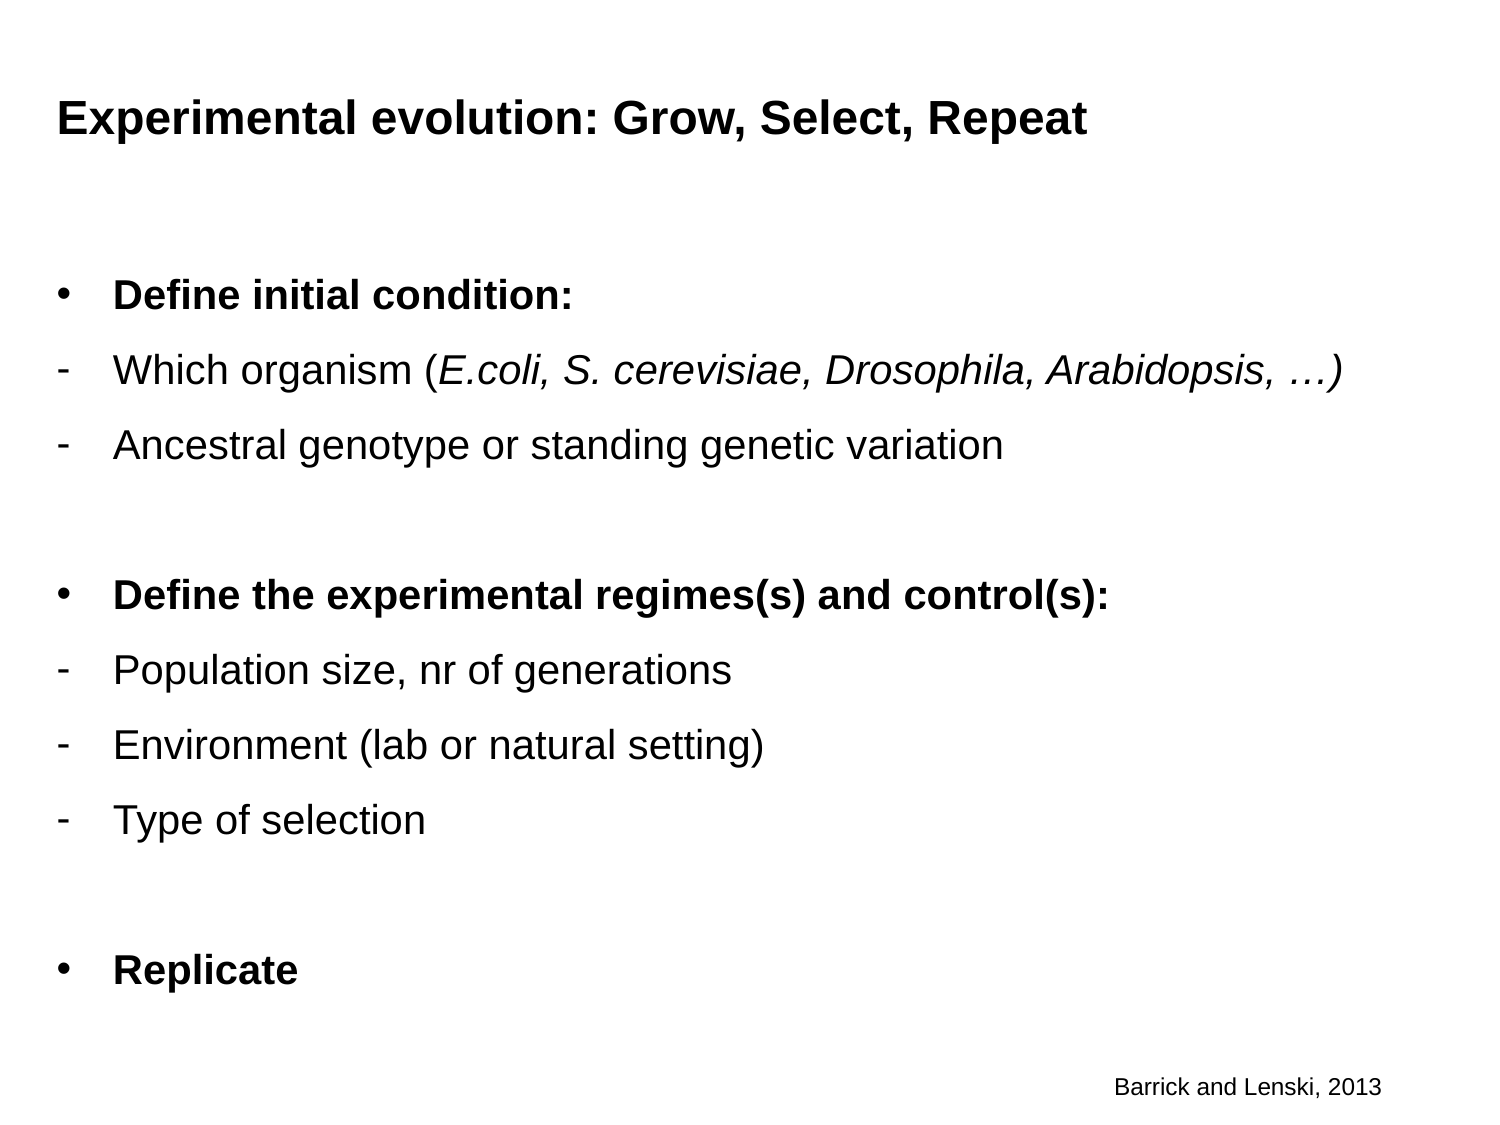

# Experimental evolution: Grow, Select, Repeat
Define initial condition:
Which organism (E.coli, S. cerevisiae, Drosophila, Arabidopsis, …)
Ancestral genotype or standing genetic variation

Define the experimental regimes(s) and control(s):
Population size, nr of generations
Environment (lab or natural setting)
Type of selection

Replicate

Barrick and Lenski, 2013